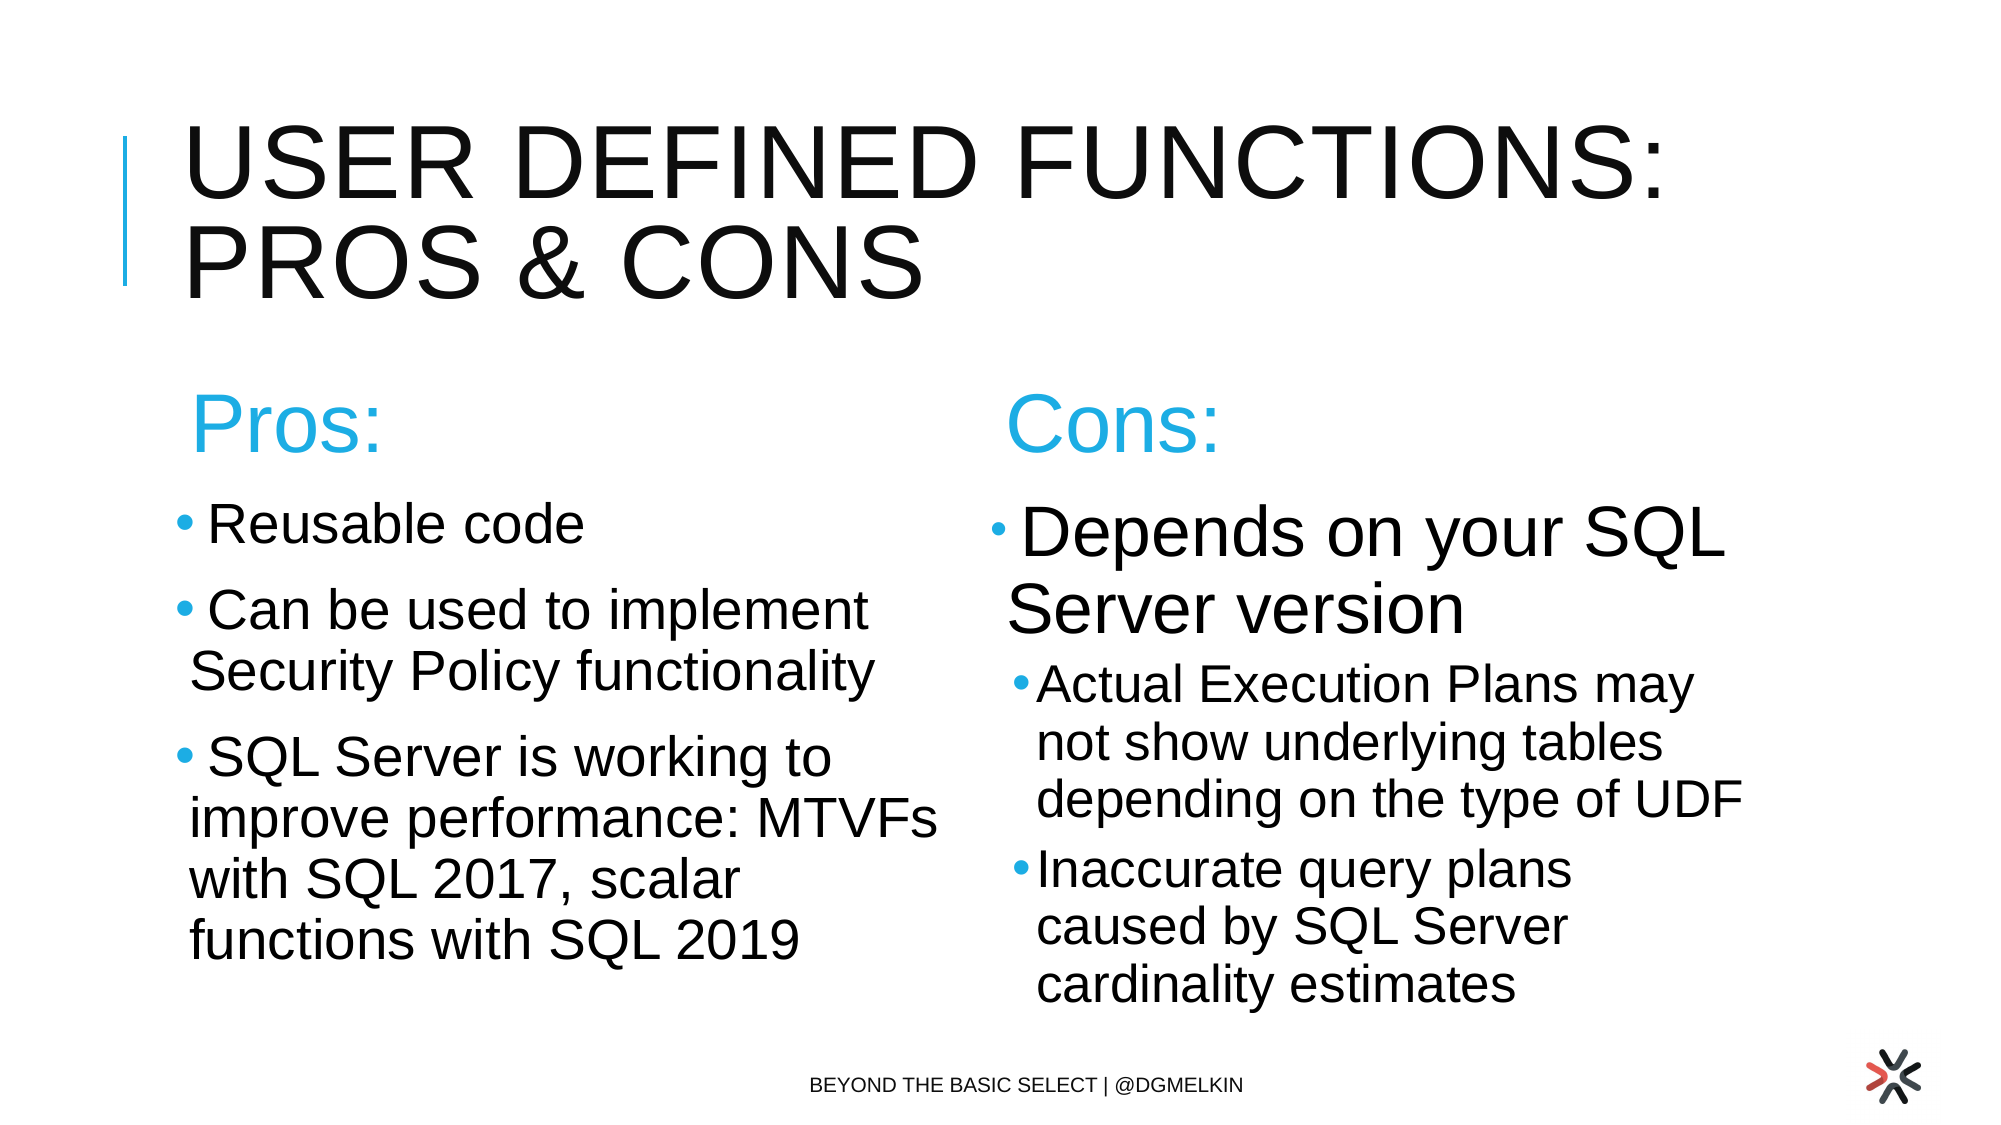

# User Defined Functions: Pros & Cons
Pros:
Cons:
 Reusable code
 Can be used to implement Security Policy functionality
 SQL Server is working to improve performance: MTVFs with SQL 2017, scalar functions with SQL 2019
 Depends on your SQL Server version
Actual Execution Plans may not show underlying tables depending on the type of UDF
Inaccurate query plans caused by SQL Server cardinality estimates
Beyond the Basic SELECT | @dgmelkin